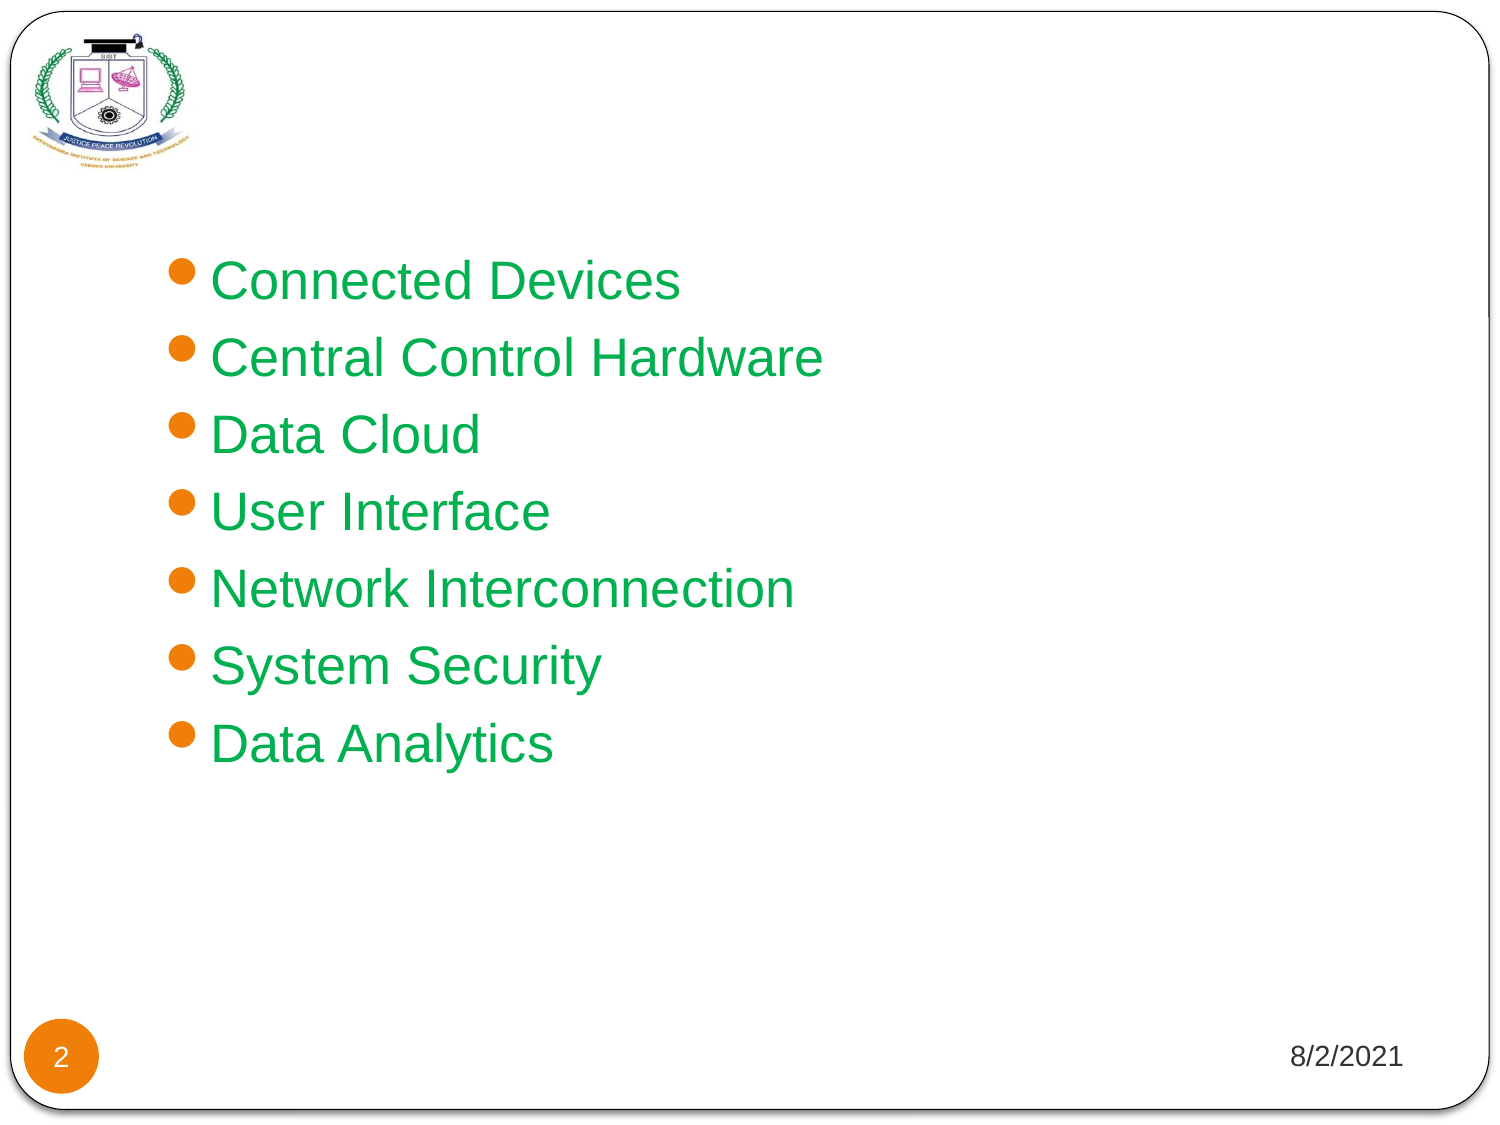

#
Connected Devices
Central Control Hardware
Data Cloud
User Interface
Network Interconnection
System Security
Data Analytics

8/2/2021
2